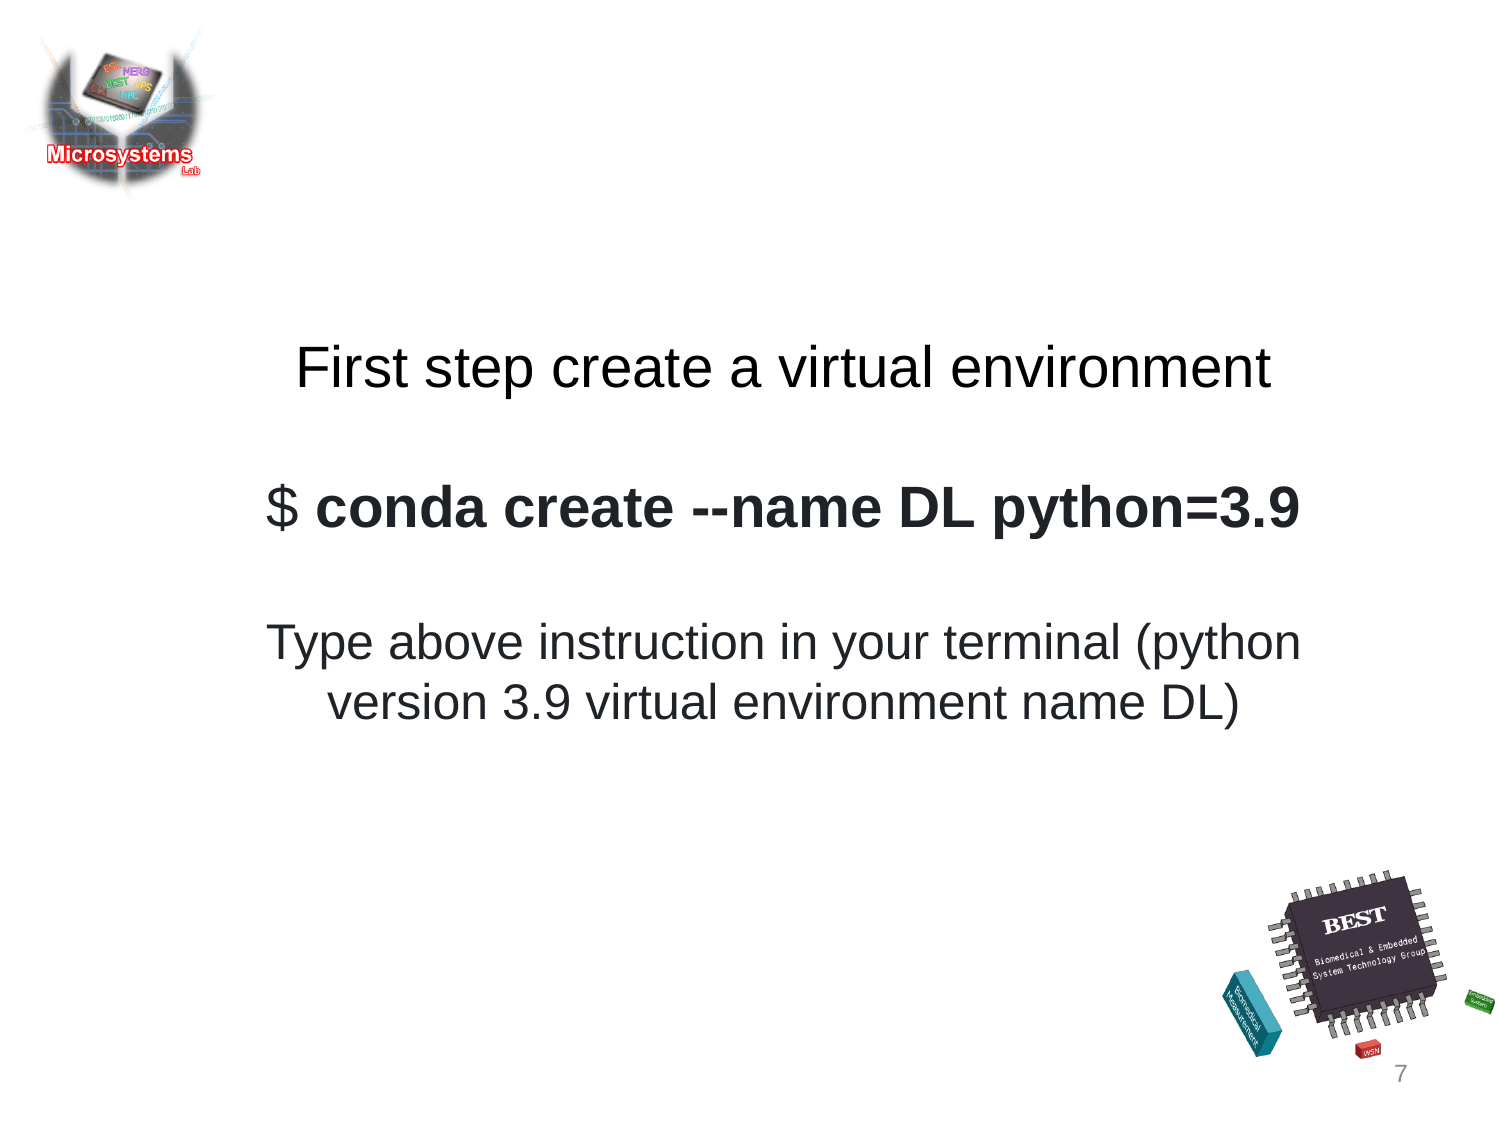

First step create a virtual environment

$ conda create --name DL python=3.9

Type above instruction in your terminal (python version 3.9 virtual environment name DL)
7